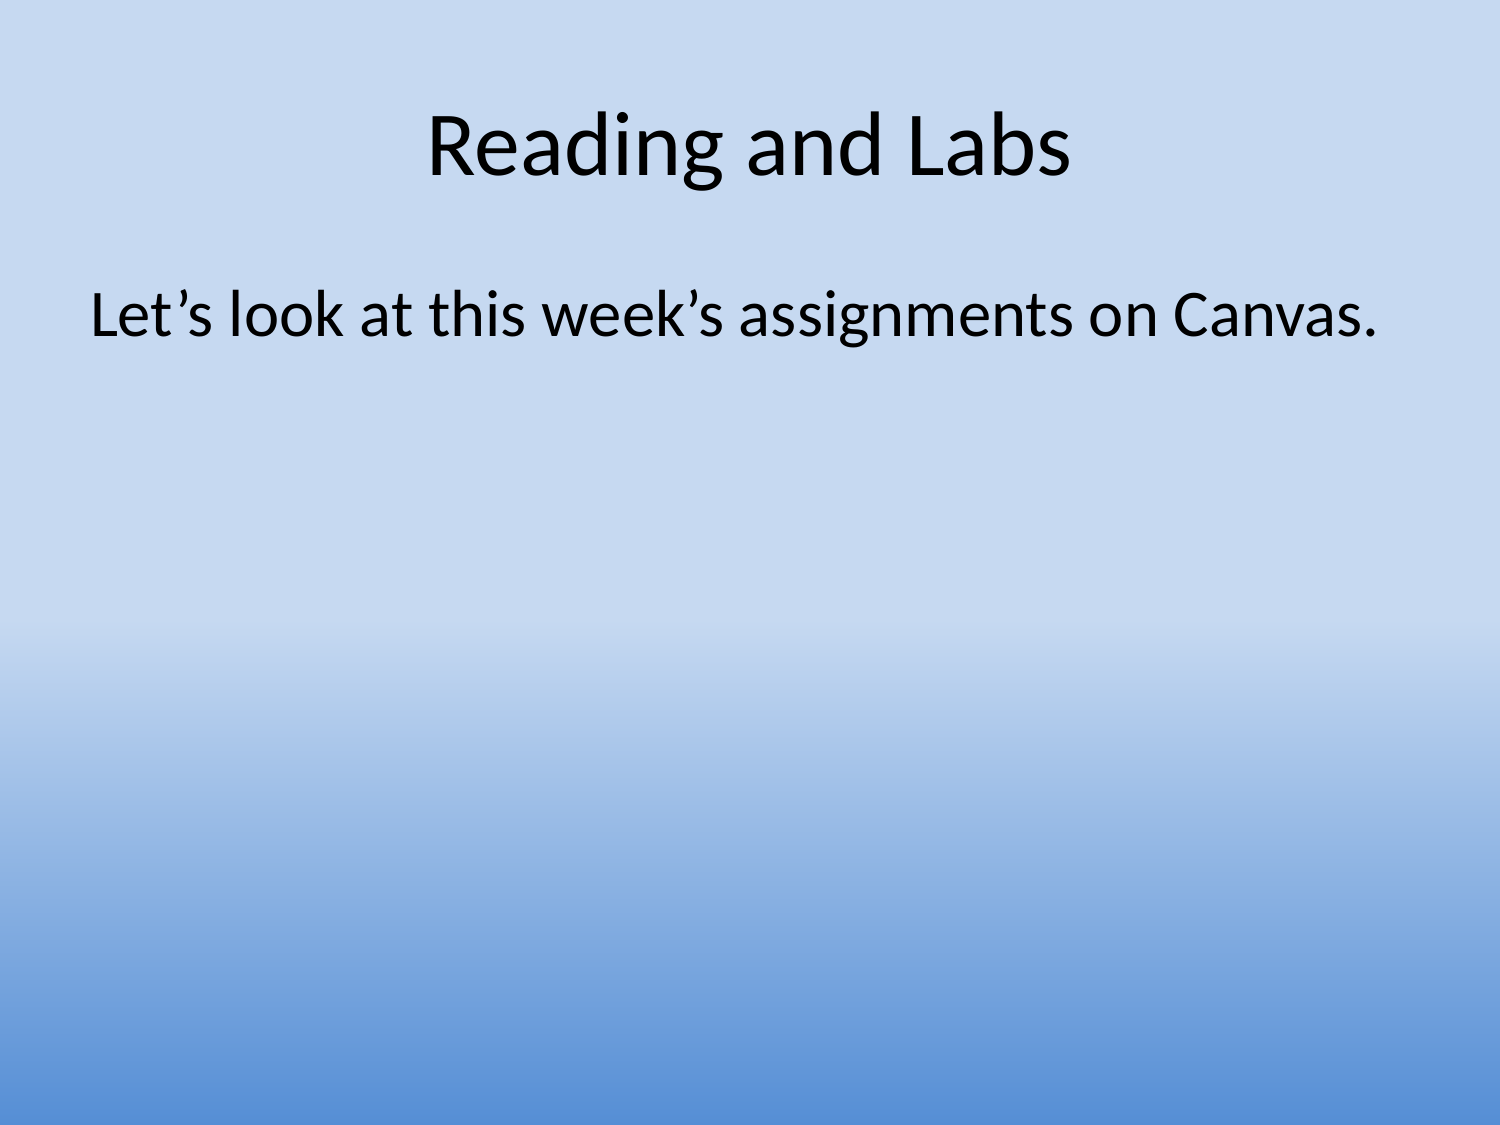

# Reading and Labs
Let’s look at this week’s assignments on Canvas.